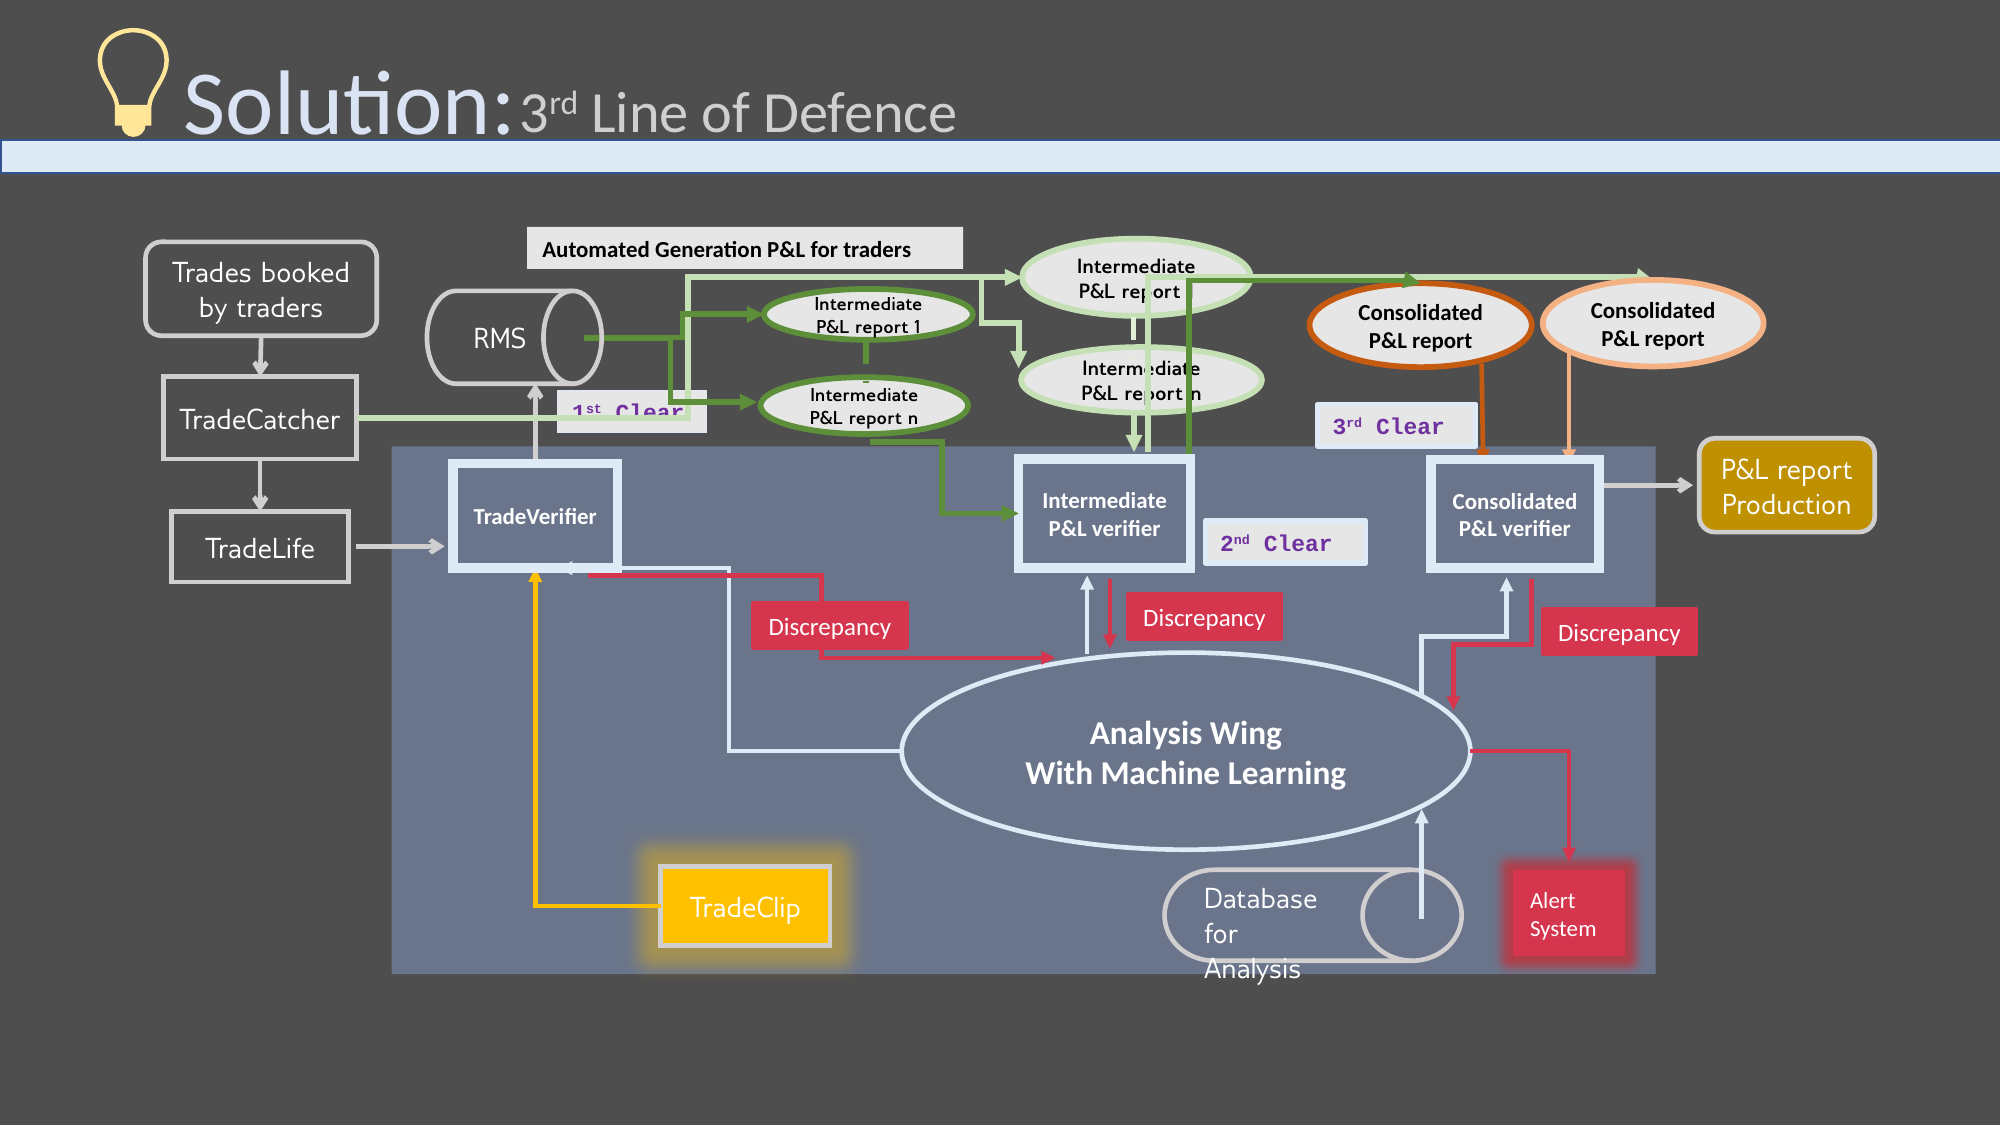

Solution:
3rd Line of Defence

Automated Generation P&L for traders
Intermediate P&L report 1
Trades booked by traders
Consolidated P&L report
Consolidated P&L report
Intermediate P&L report 1
RMS
Intermediate P&L report n
TradeCatcher
Intermediate P&L report n
1st Clear
3rd Clear
P&L report Production

Intermediate
P&L verifier
Consolidated
P&L verifier
TradeVerifier
TradeLife
2nd Clear
Discrepancy
Discrepancy
Discrepancy
Analysis Wing
With Machine Learning
TradeClip

Database for
Analysis
Alert System